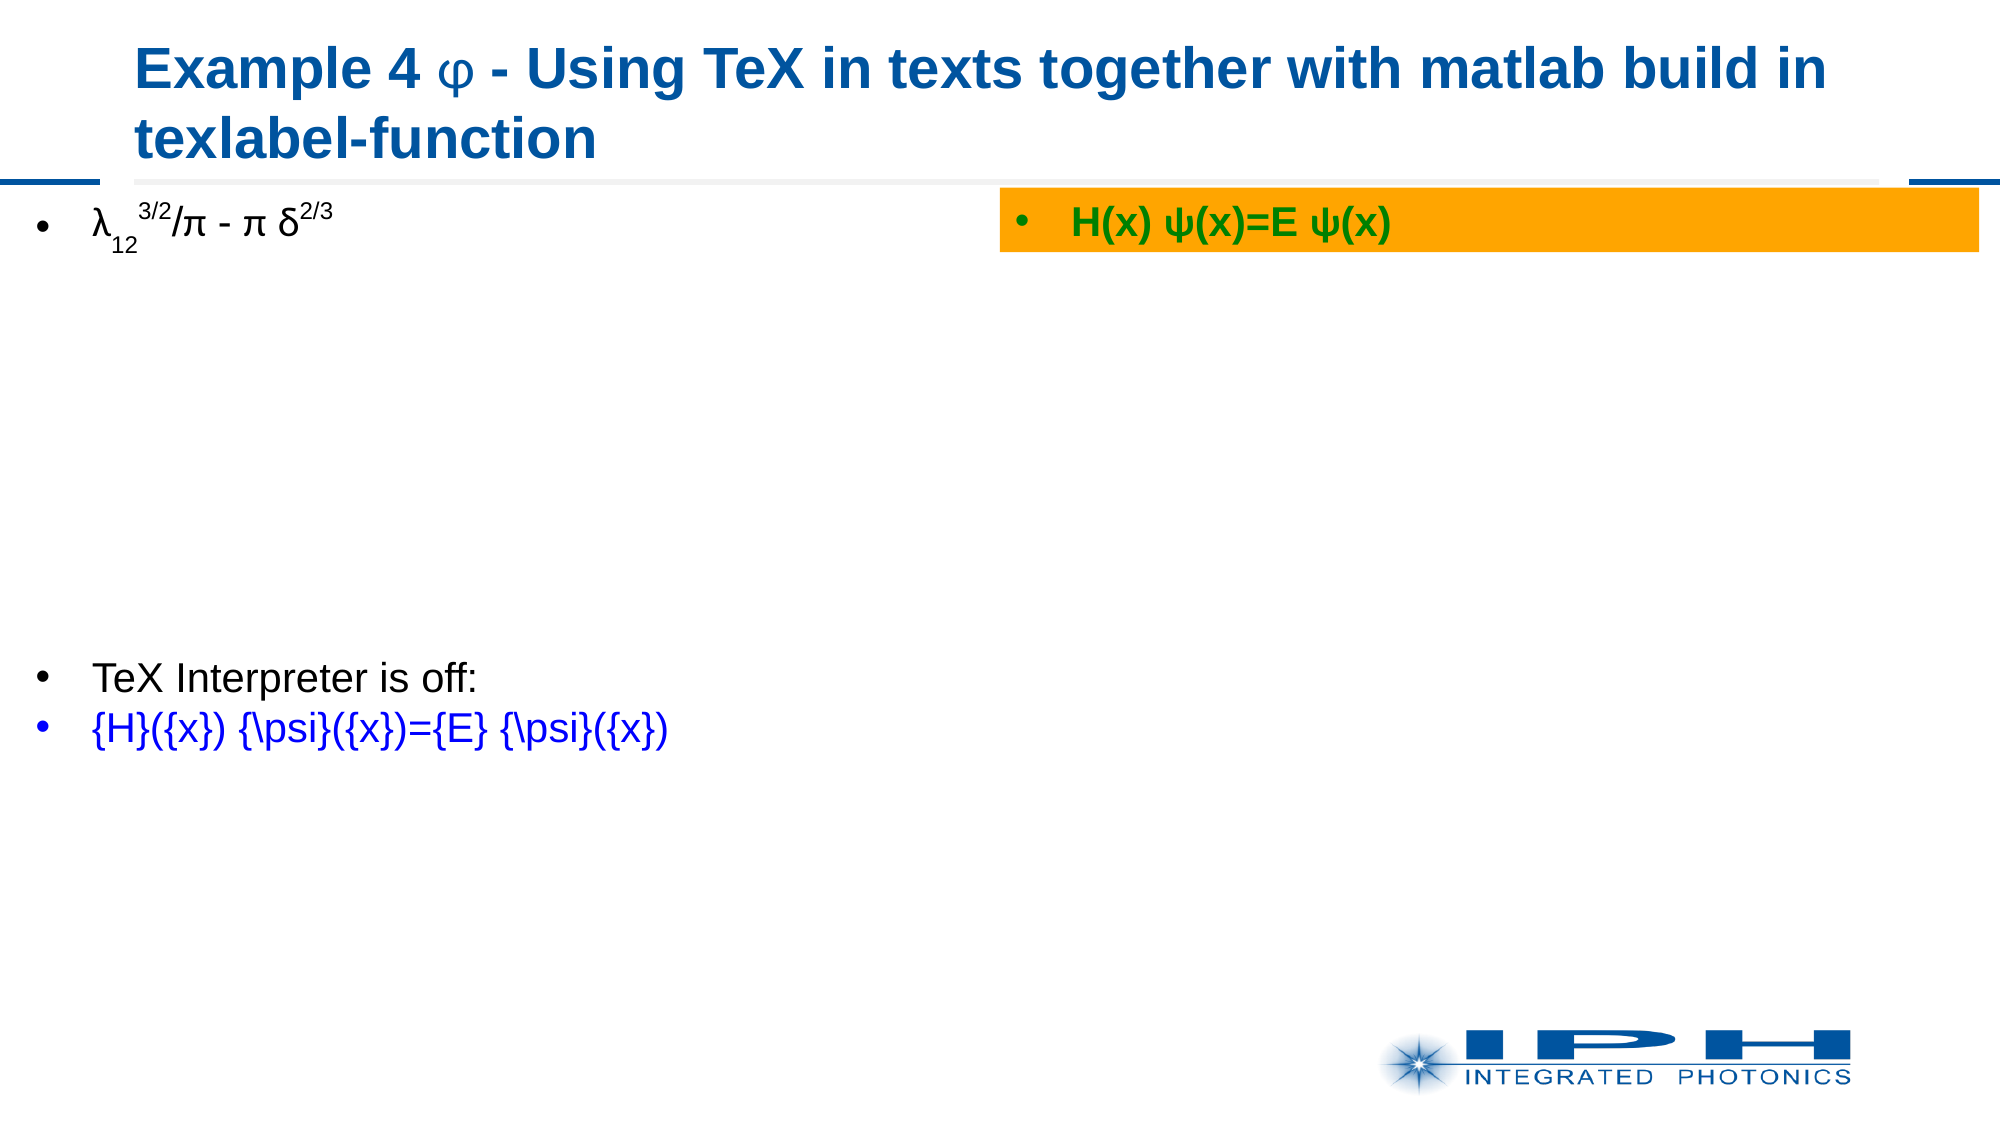

# Example 4 φ - Using TeX in texts together with matlab build in texlabel-function
λ123/2/π - π δ2/3
H(x) ψ(x)=E ψ(x)
TeX Interpreter is off:
{H}({x}) {\psi}({x})={E} {\psi}({x})